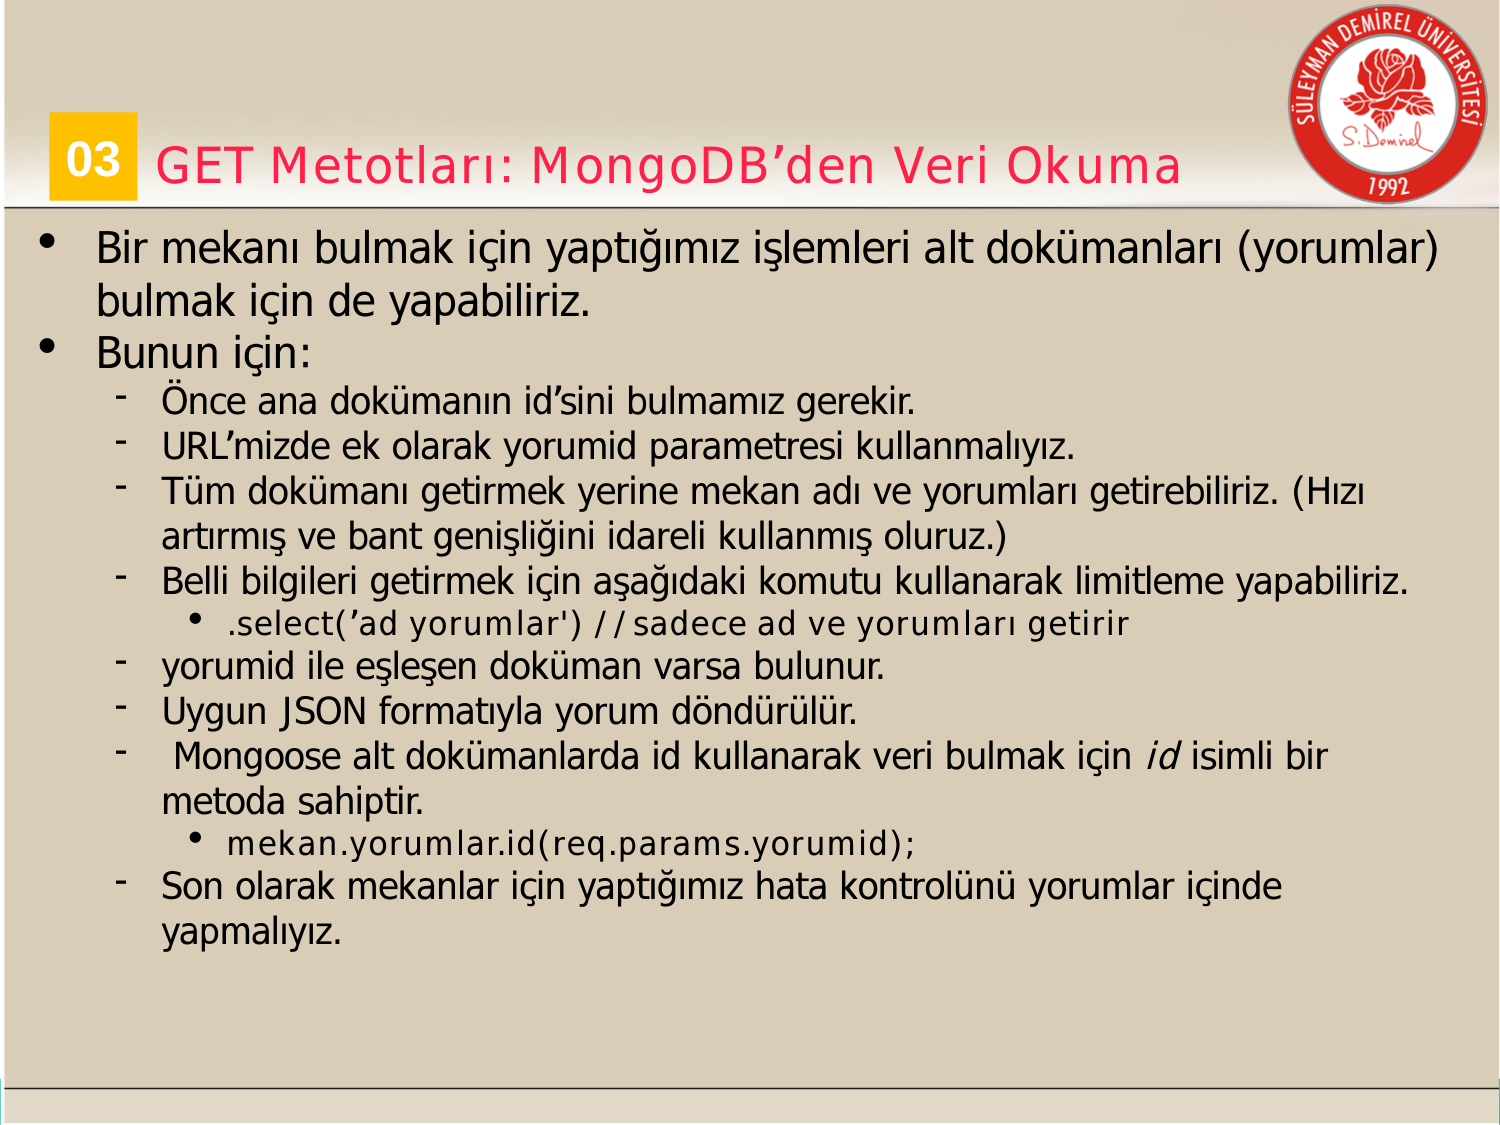

03
GET Metotları: MongoDB’den Veri Okuma
Bir mekanı bulmak için yaptığımız işlemleri alt dokümanları (yorumlar) bulmak için de yapabiliriz.
Bunun için:
Önce ana dokümanın id’sini bulmamız gerekir.
URL’mizde ek olarak yorumid parametresi kullanmalıyız.
Tüm dokümanı getirmek yerine mekan adı ve yorumları getirebiliriz. (Hızı artırmış ve bant genişliğini idareli kullanmış oluruz.)
Belli bilgileri getirmek için aşağıdaki komutu kullanarak limitleme yapabiliriz.
.select(’ad yorumlar') //sadece ad ve yorumları getirir
yorumid ile eşleşen doküman varsa bulunur.
Uygun JSON formatıyla yorum döndürülür.
 Mongoose alt dokümanlarda id kullanarak veri bulmak için id isimli bir metoda sahiptir.
mekan.yorumlar.id(req.params.yorumid);
Son olarak mekanlar için yaptığımız hata kontrolünü yorumlar içinde yapmalıyız.